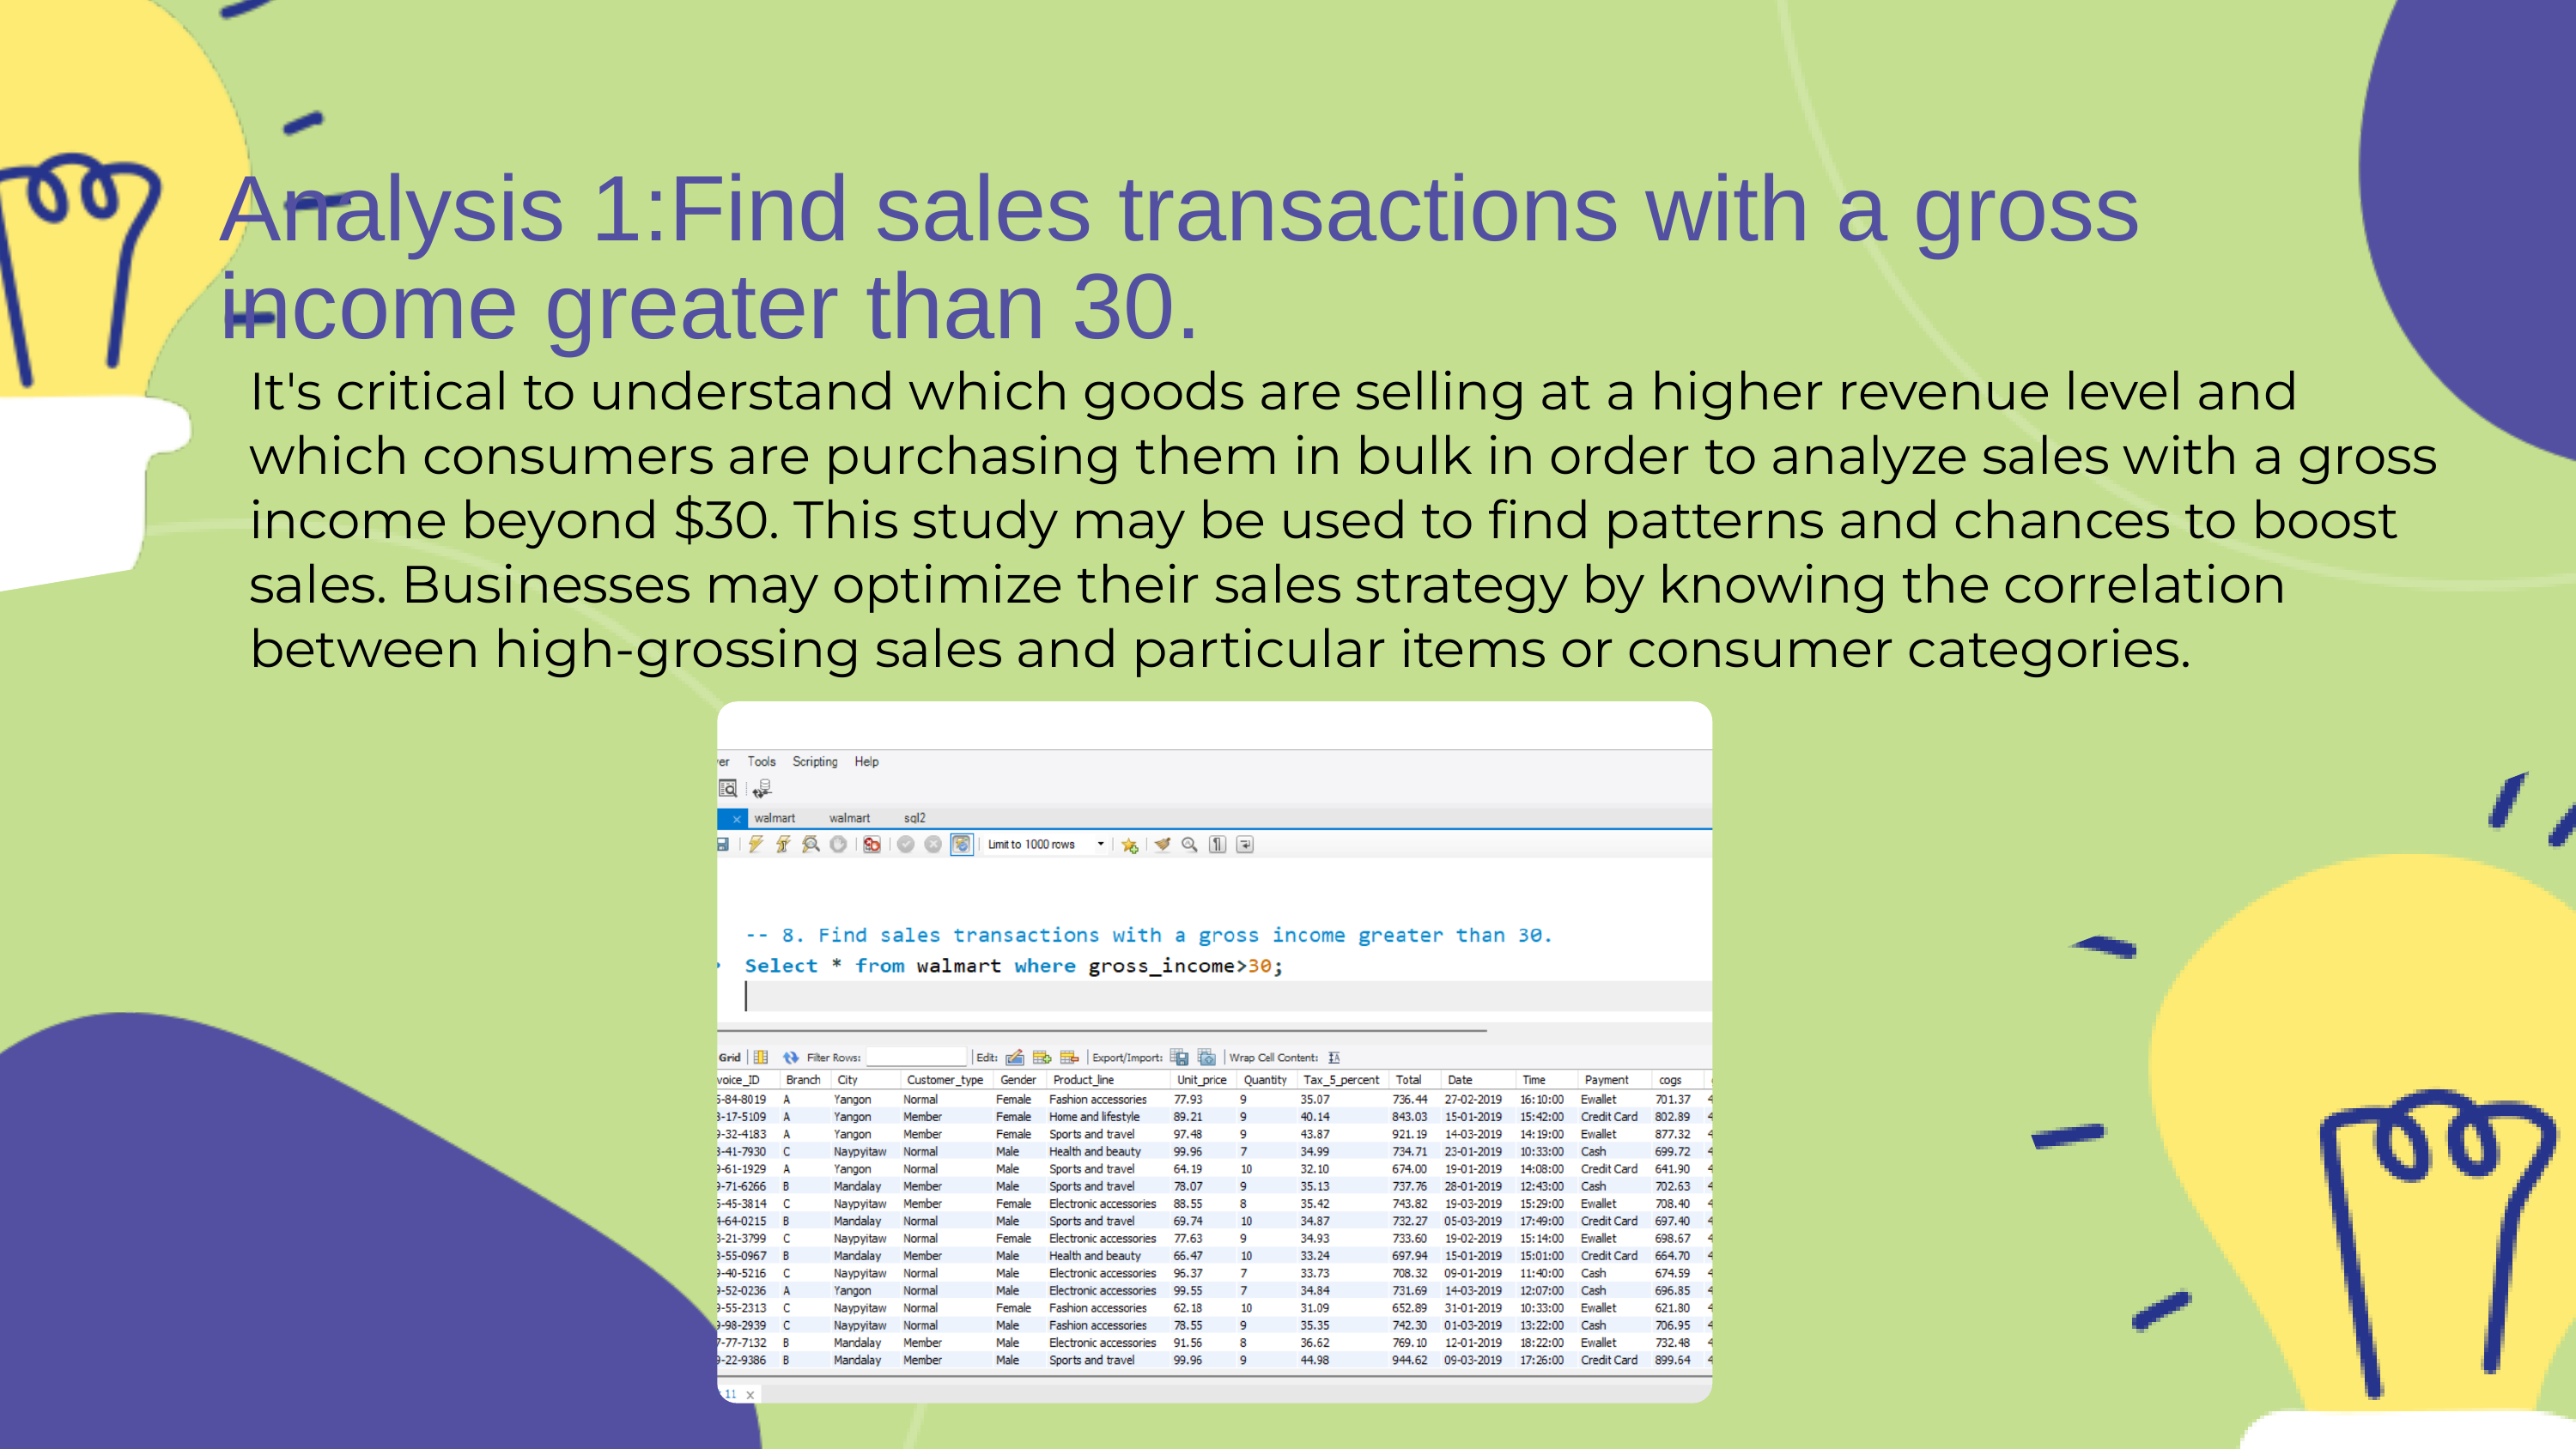

Analysis 1:Find sales transactions with a gross income greater than 30.
It's critical to understand which goods are selling at a higher revenue level and which consumers are purchasing them in bulk in order to analyze sales with a gross income beyond $30. This study may be used to find patterns and chances to boost sales. Businesses may optimize their sales strategy by knowing the correlation between high-grossing sales and particular items or consumer categories.